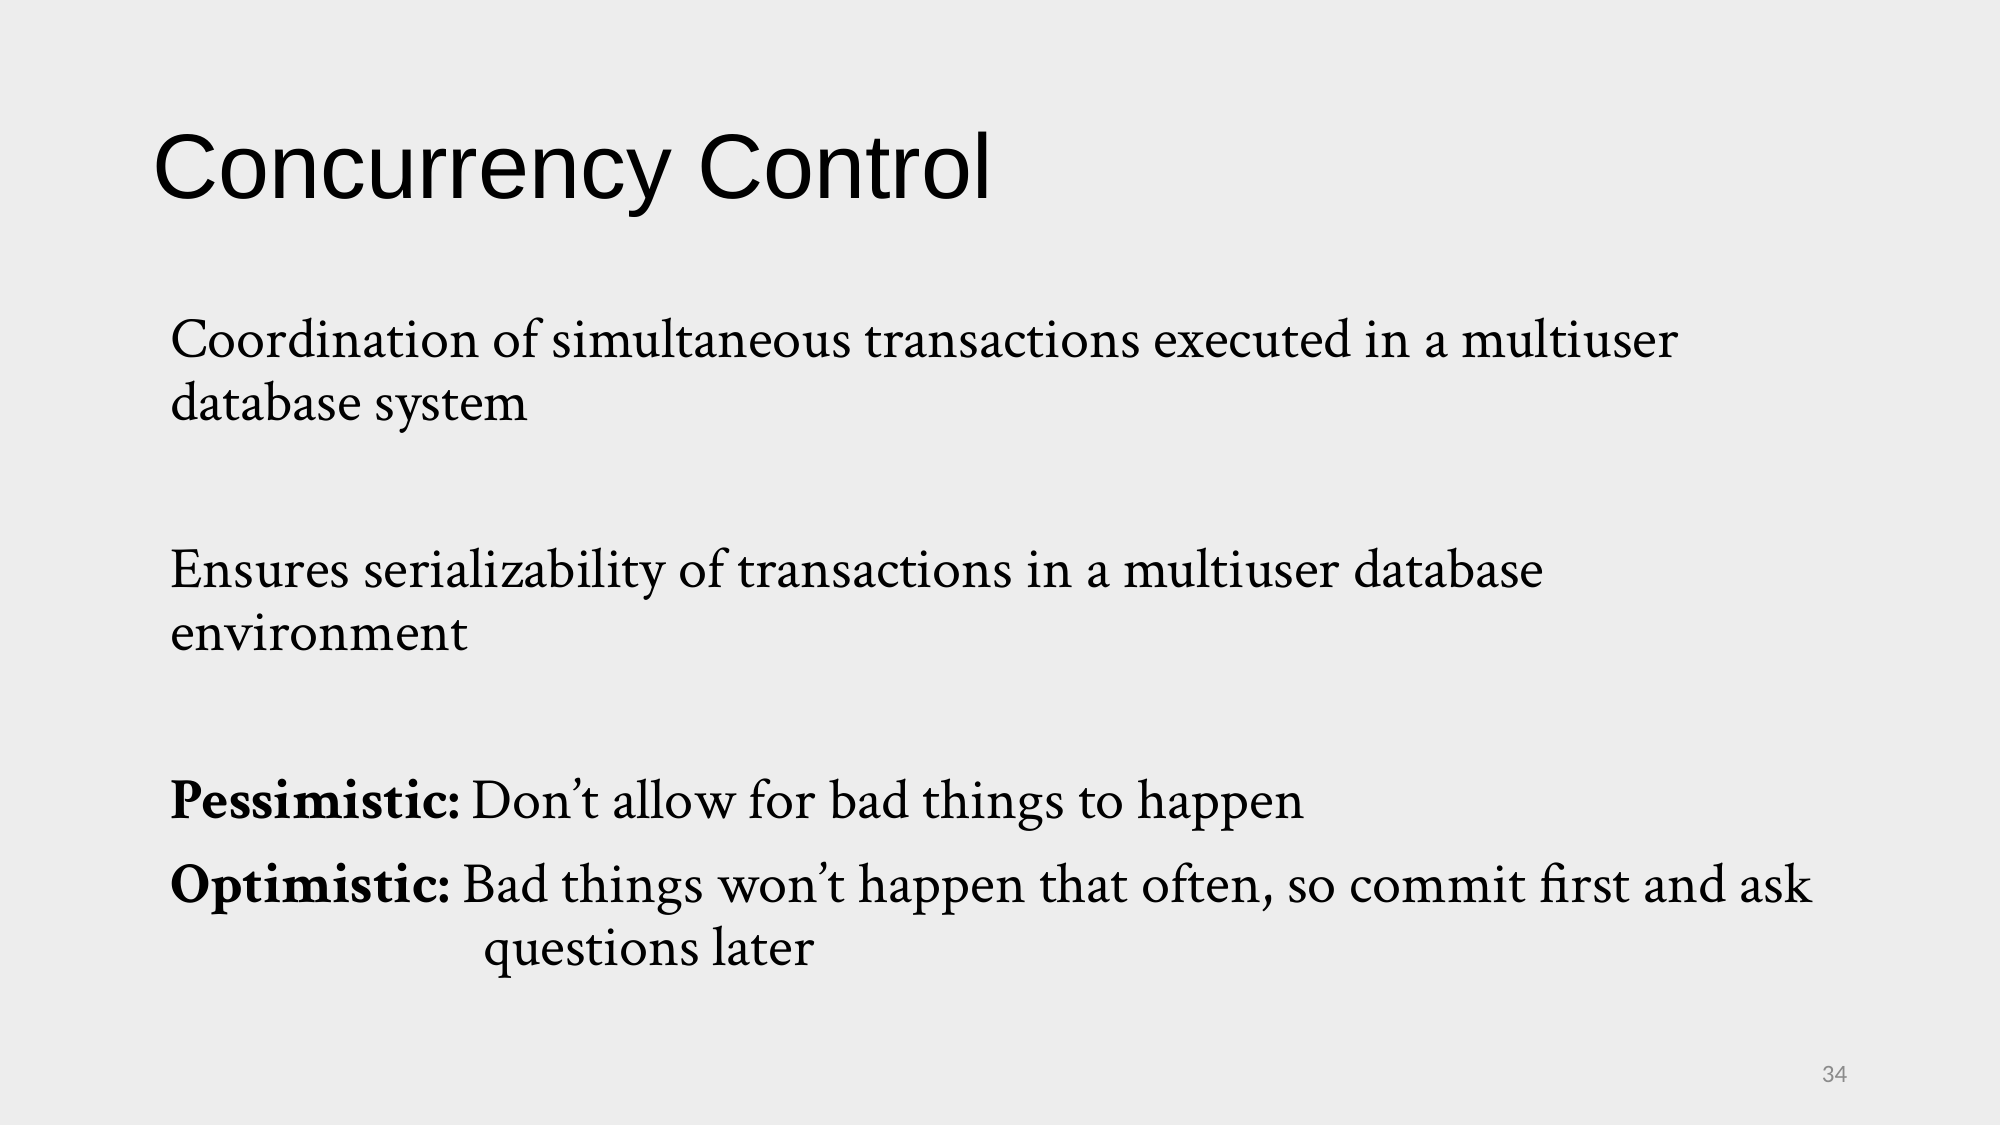

# Concurrency Control
Coordination of simultaneous transactions executed in a multiuser database system

Ensures serializability of transactions in a multiuser database environment

Pessimistic: Don’t allow for bad things to happen
Optimistic: Bad things won’t happen that often, so commit first and ask 		 questions later
34